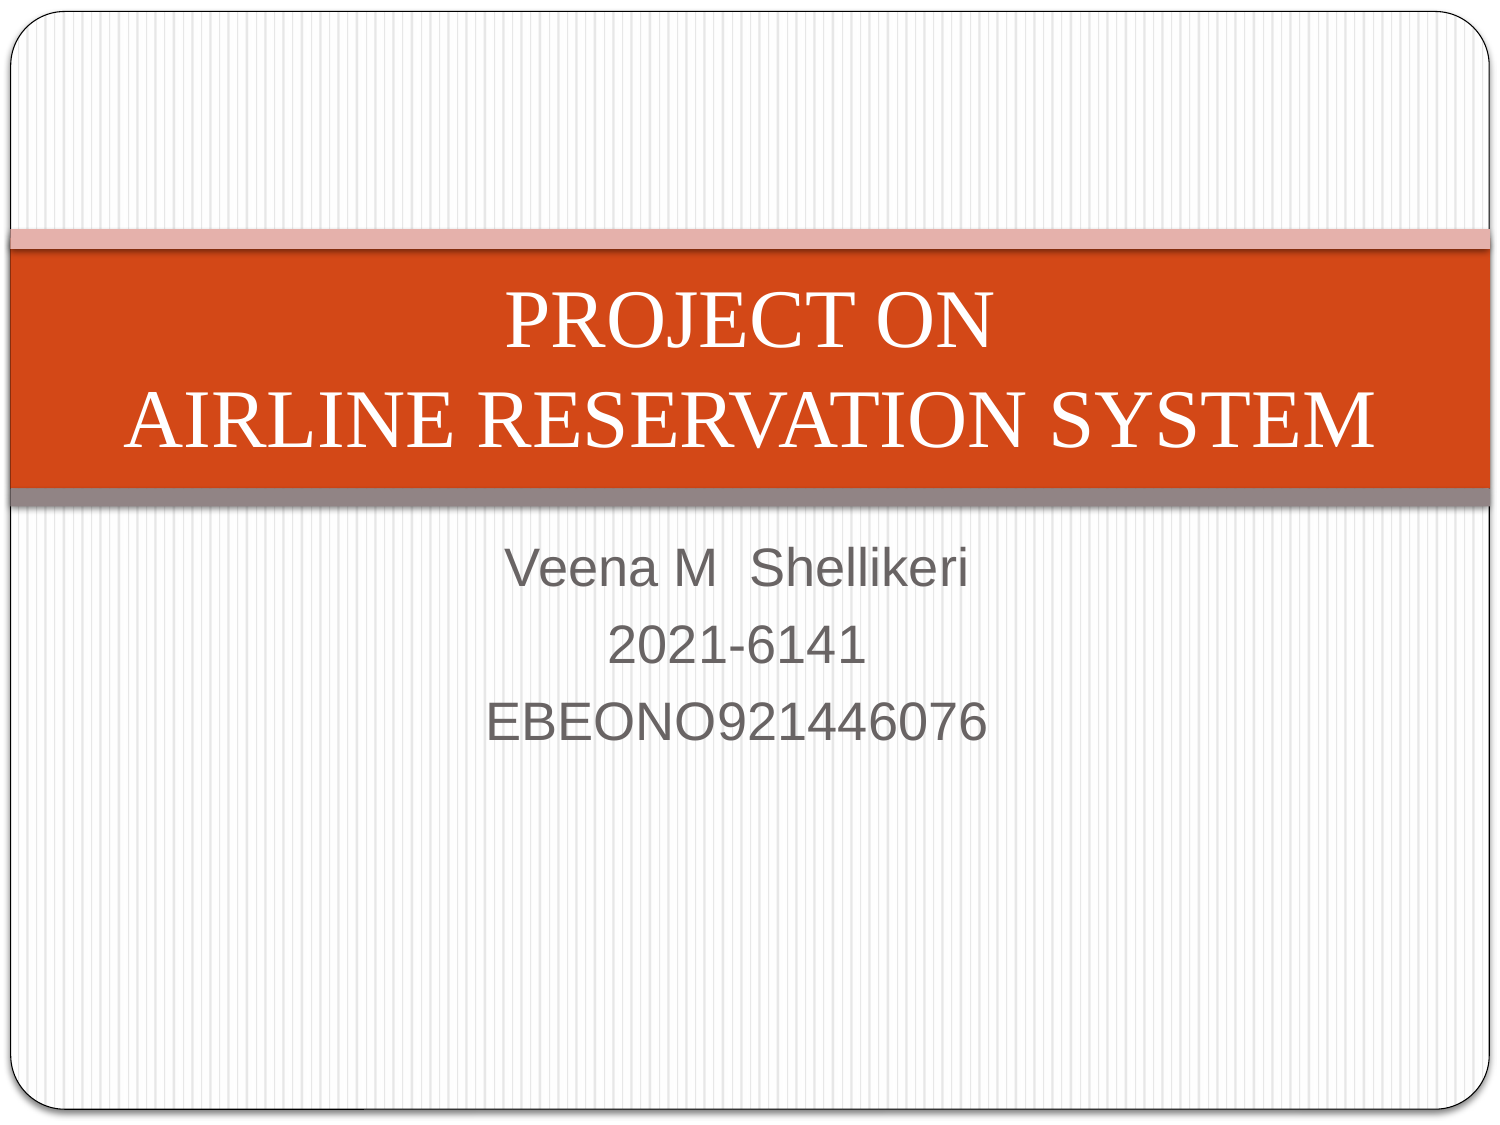

# PROJECT ON AIRLINE RESERVATION SYSTEM
Veena M  Shellikeri
2021-6141
EBEONO921446076